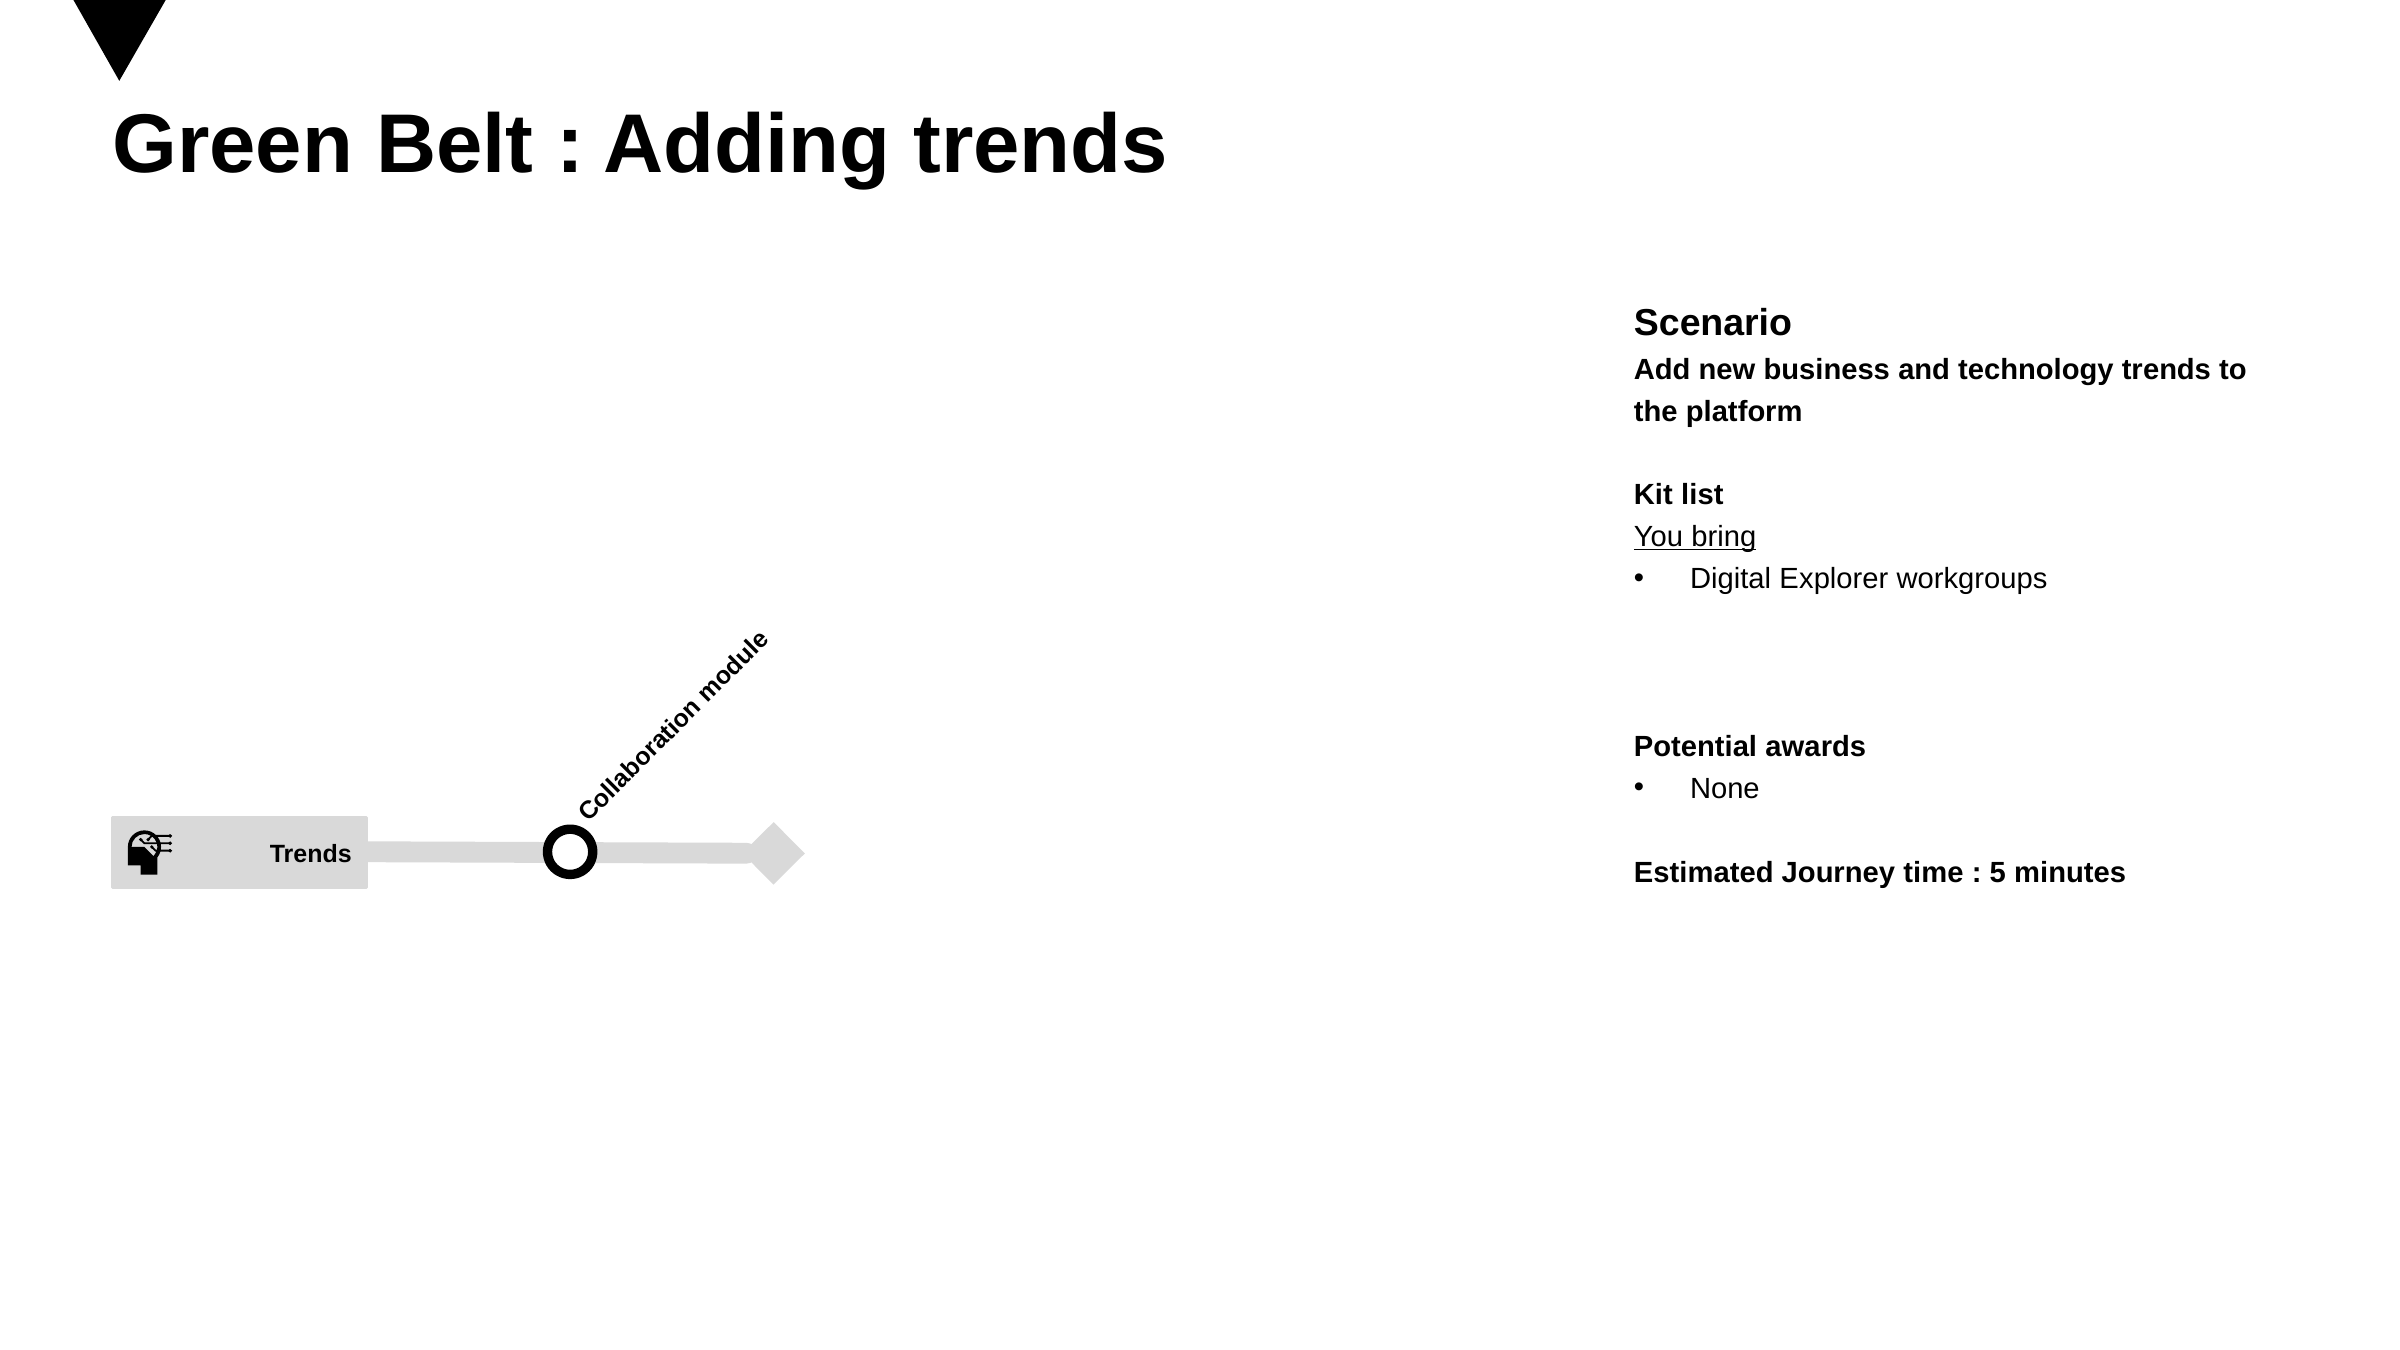

# Green Belt : Adding trends

Scenario
Add new business and technology trends to the platform

Kit list
You bring
Digital Explorer workgroups

Potential awards
None

Estimated Journey time : 5 minutes
Collaboration module
Trends